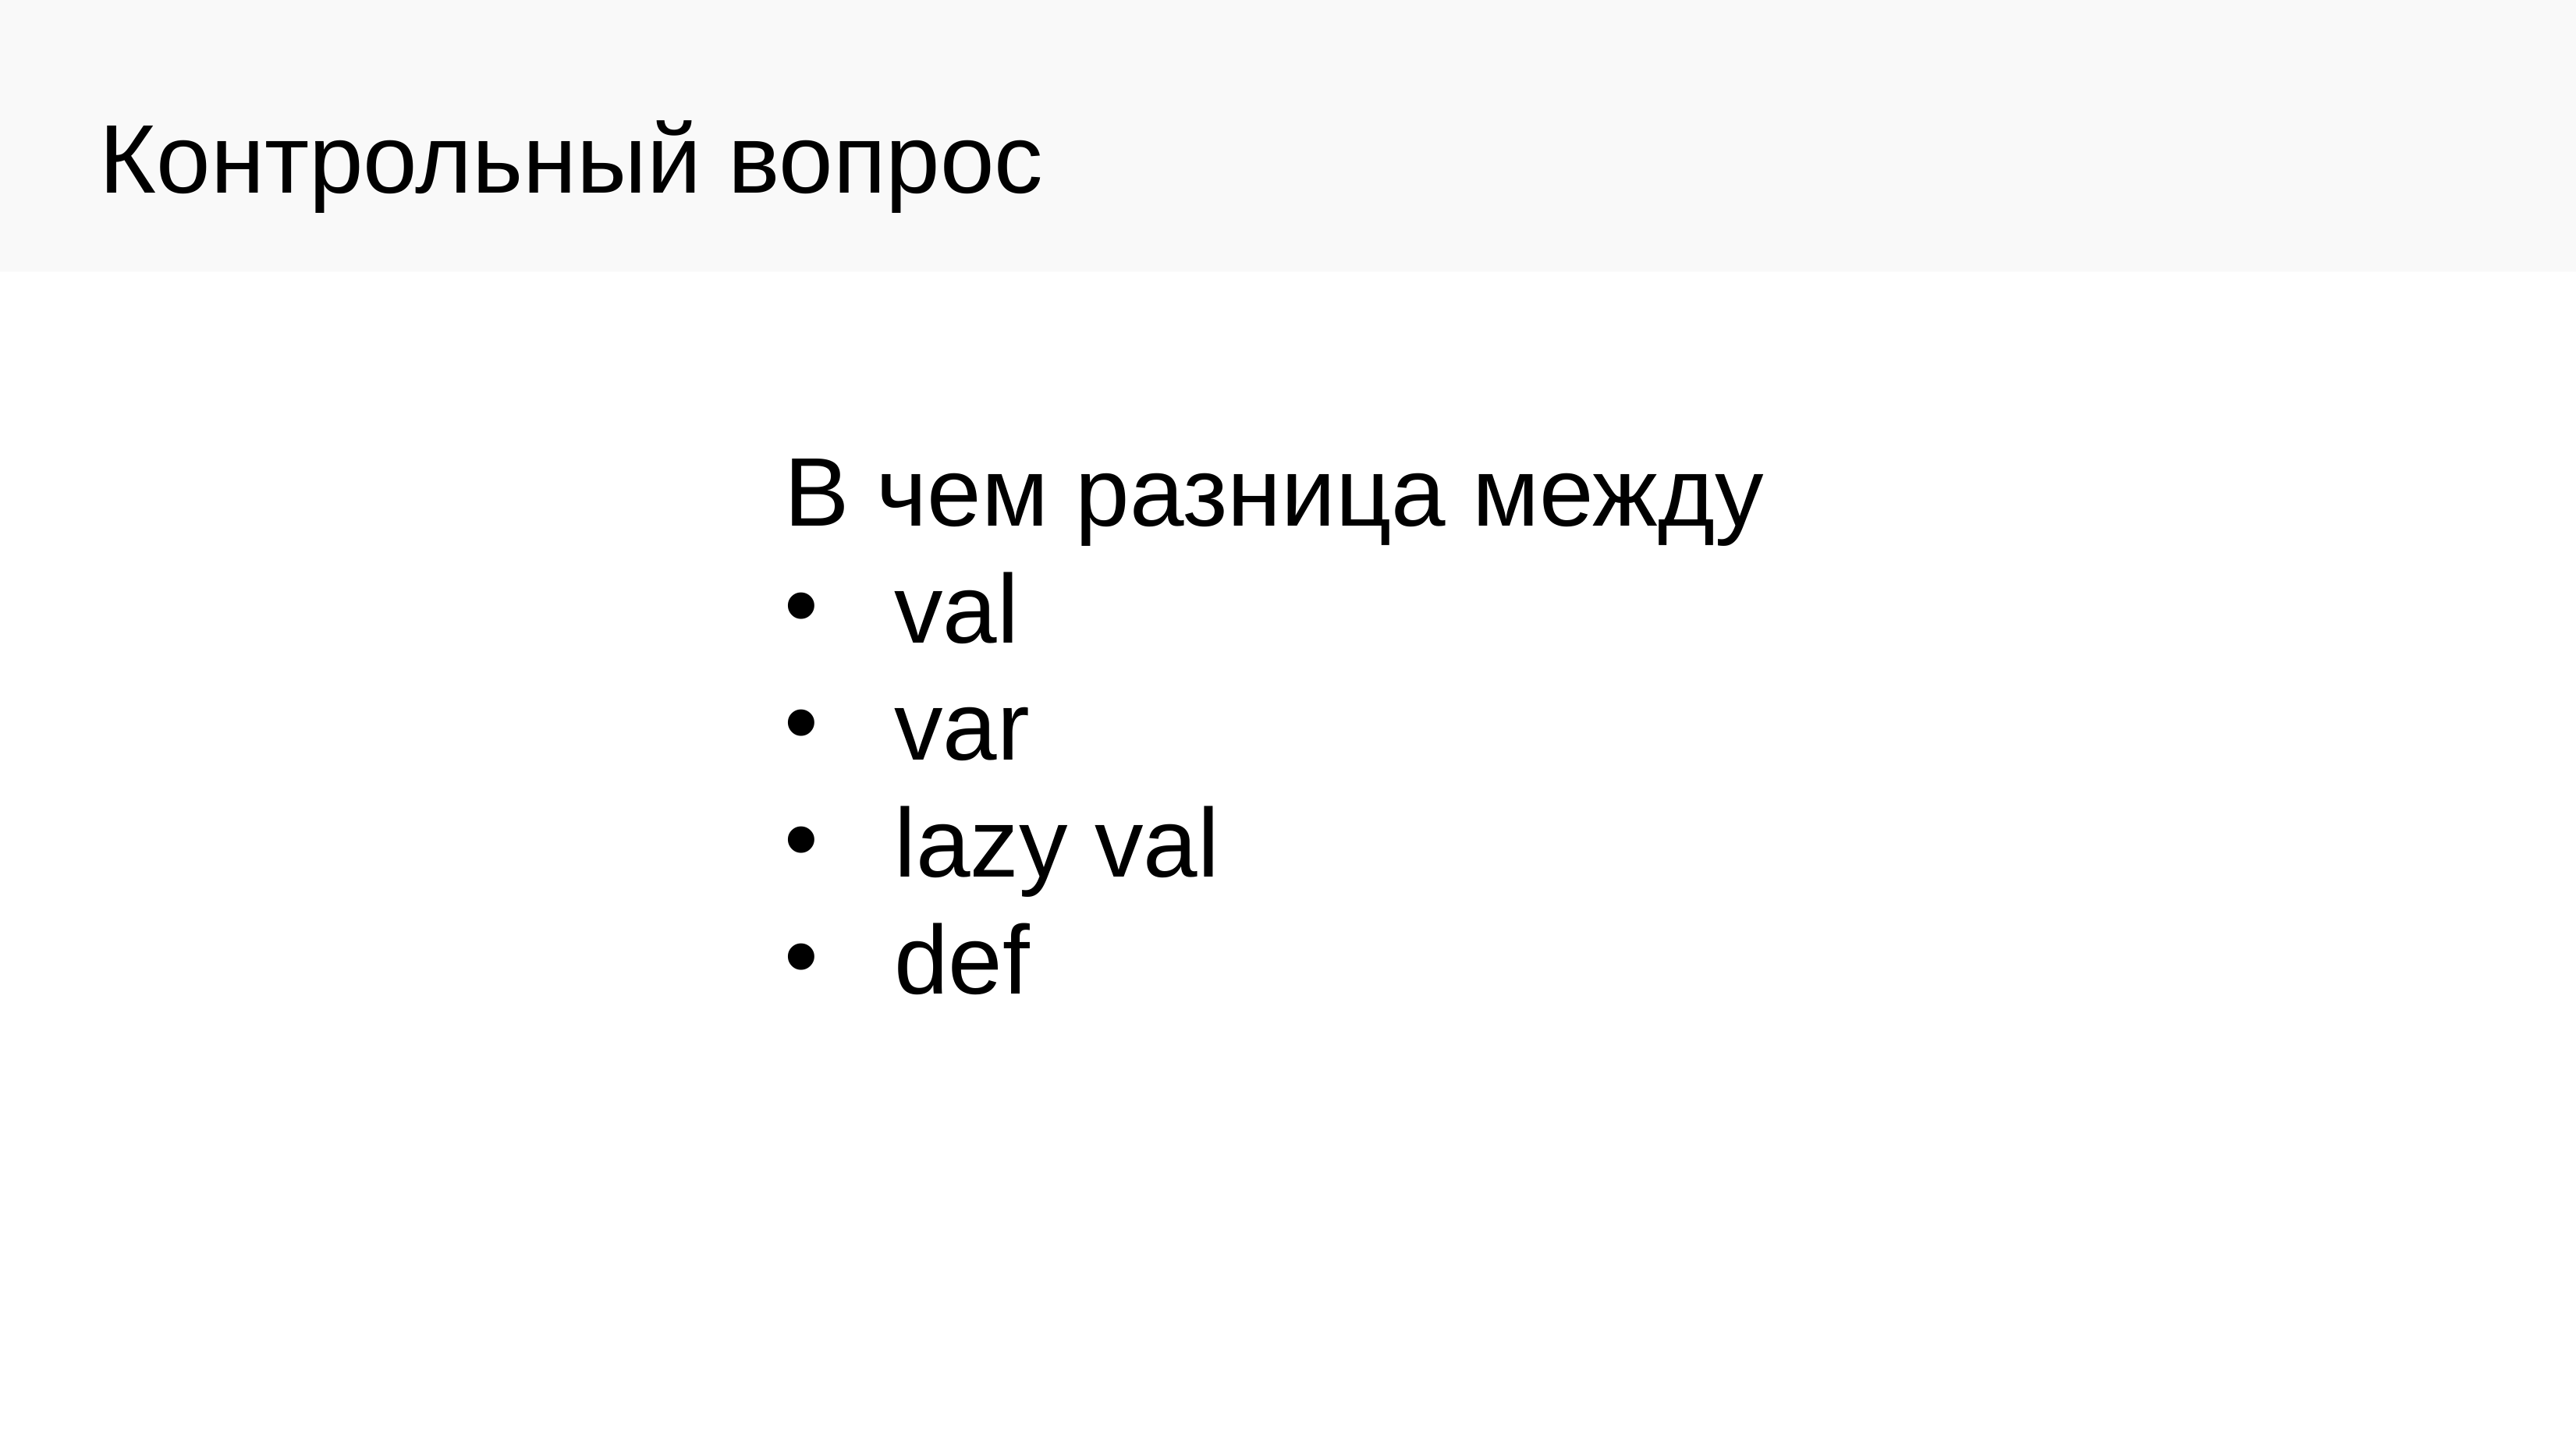

Контрольный вопрос
В чем разница между
val
var
lazy val
def